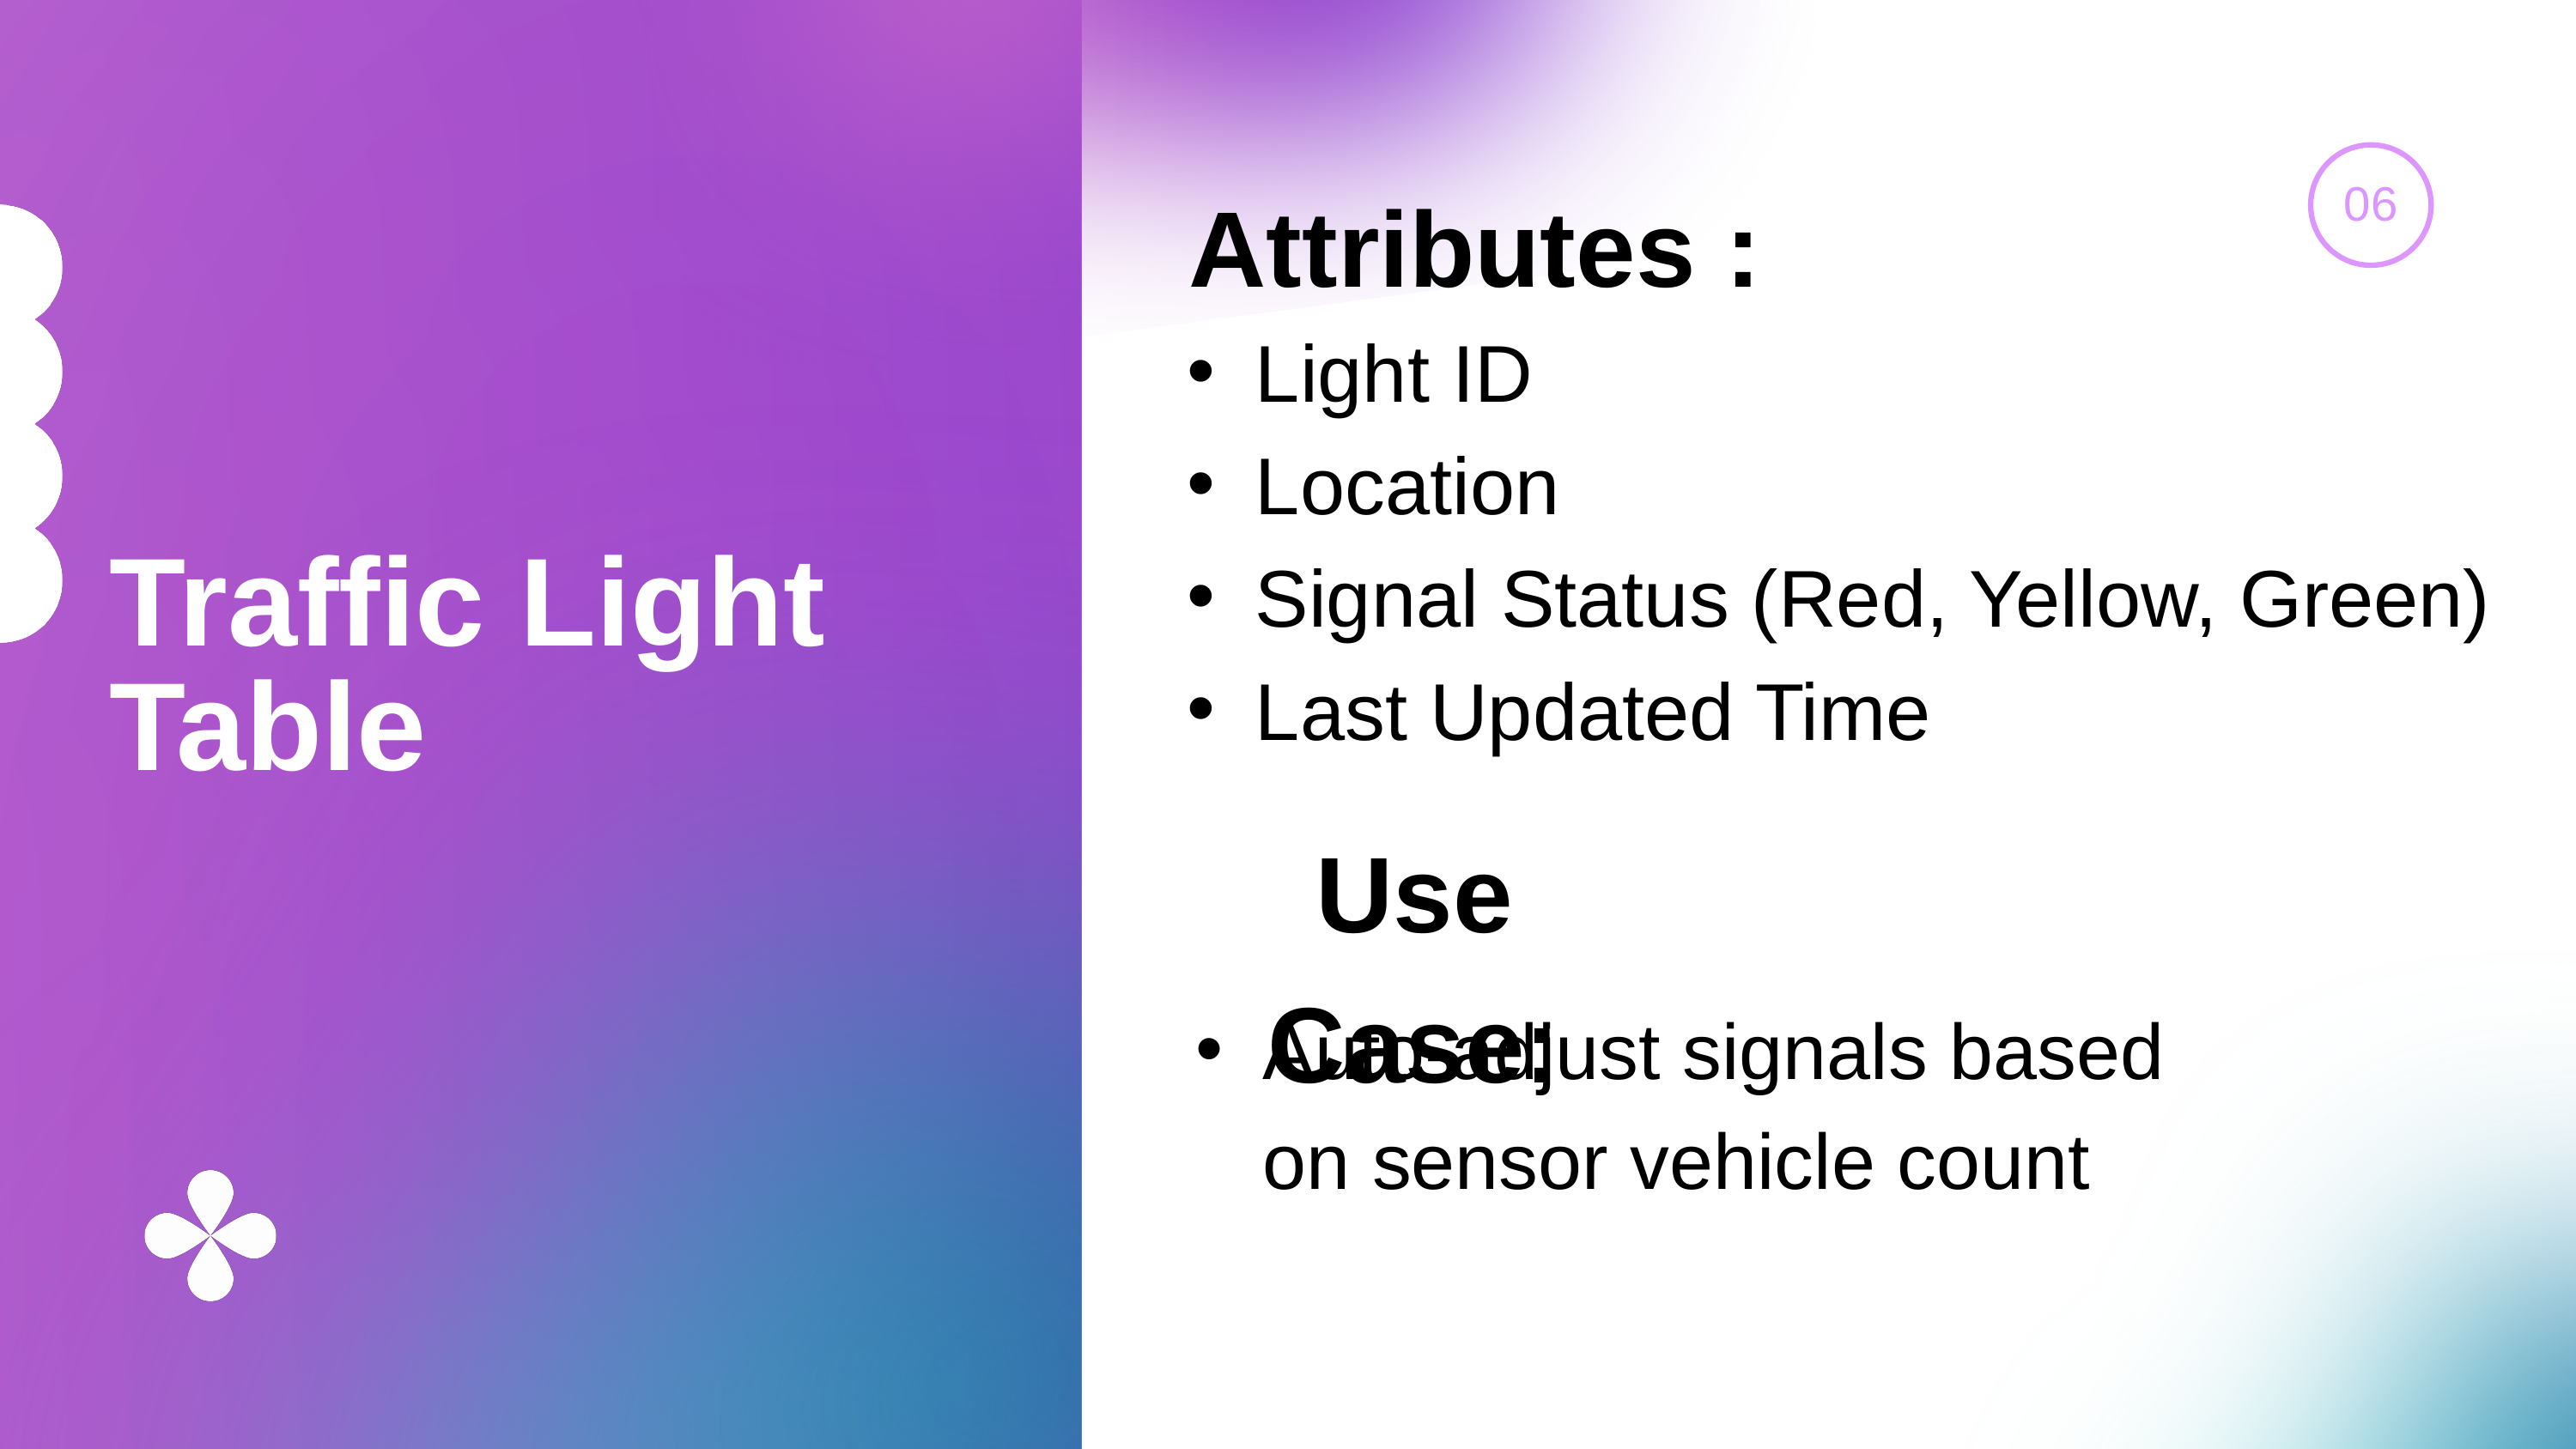

Attributes :
06

Light ID
Location
Signal Status (Red, Yellow, Green)
Last Updated Time

Traffic Light Table

Use Case:

Auto-adjust signals based on sensor vehicle count